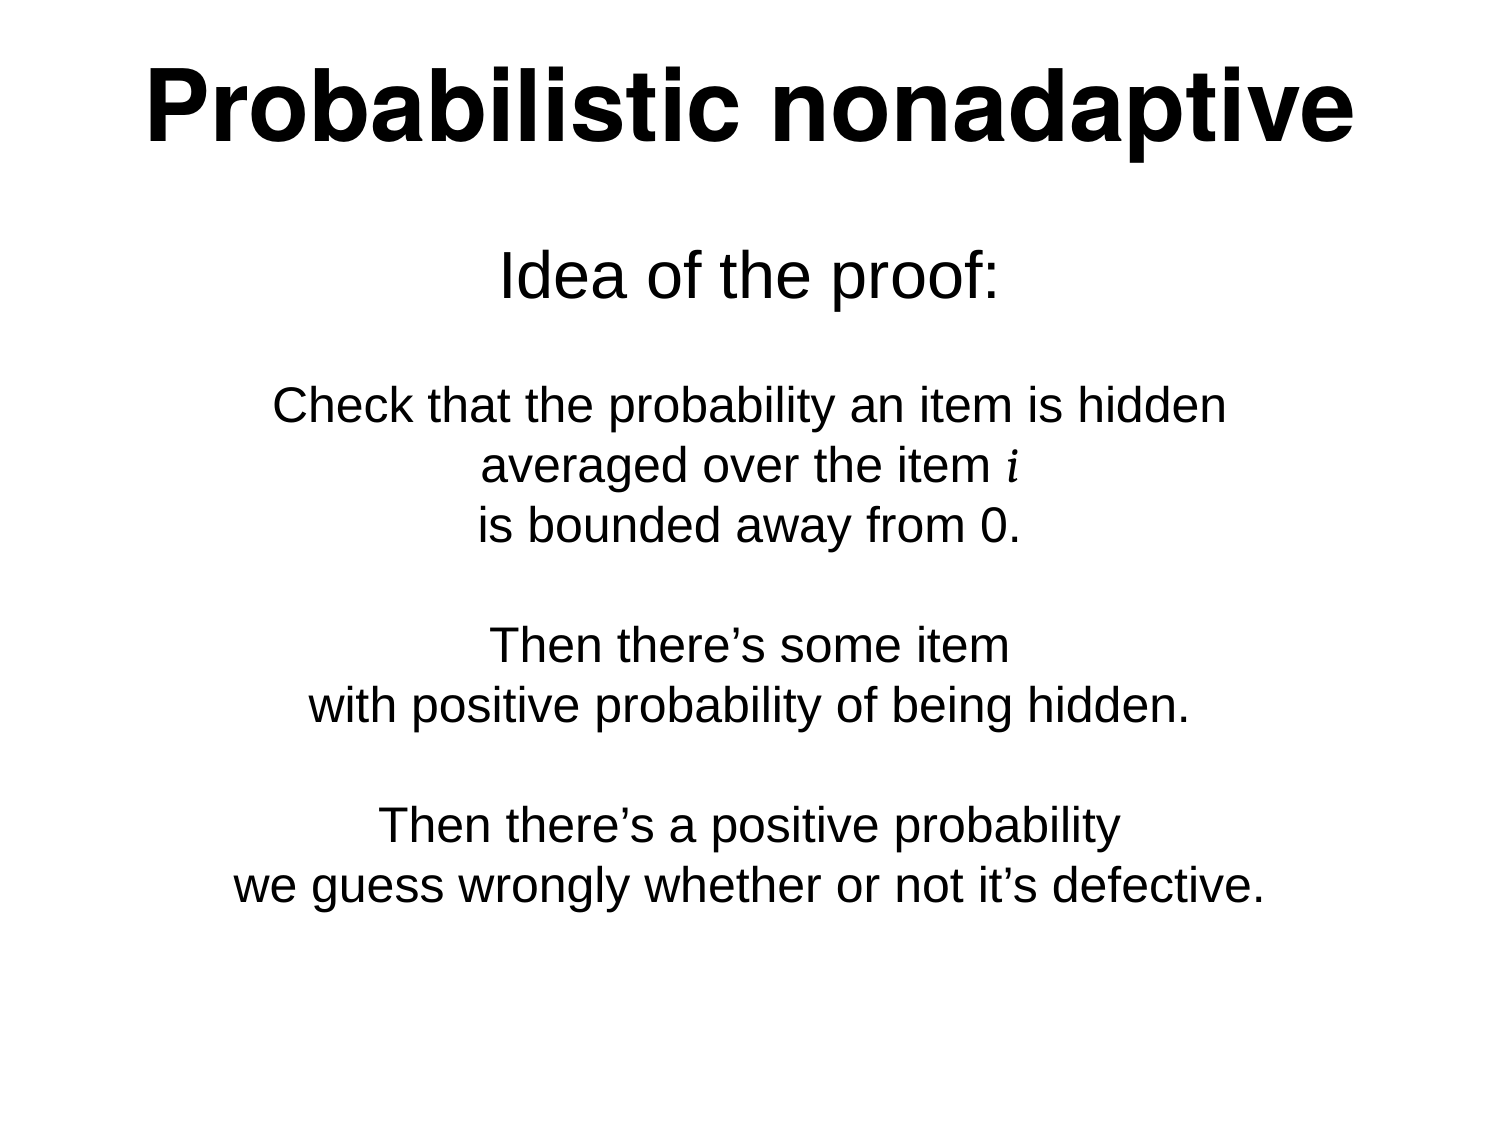

# Probabilistic nonadaptive
Idea of the proof:

Check that the probability an item is hidden
averaged over the item i
is bounded away from 0.

Then there’s some item
with positive probability of being hidden.

Then there’s a positive probability
we guess wrongly whether or not it’s defective.